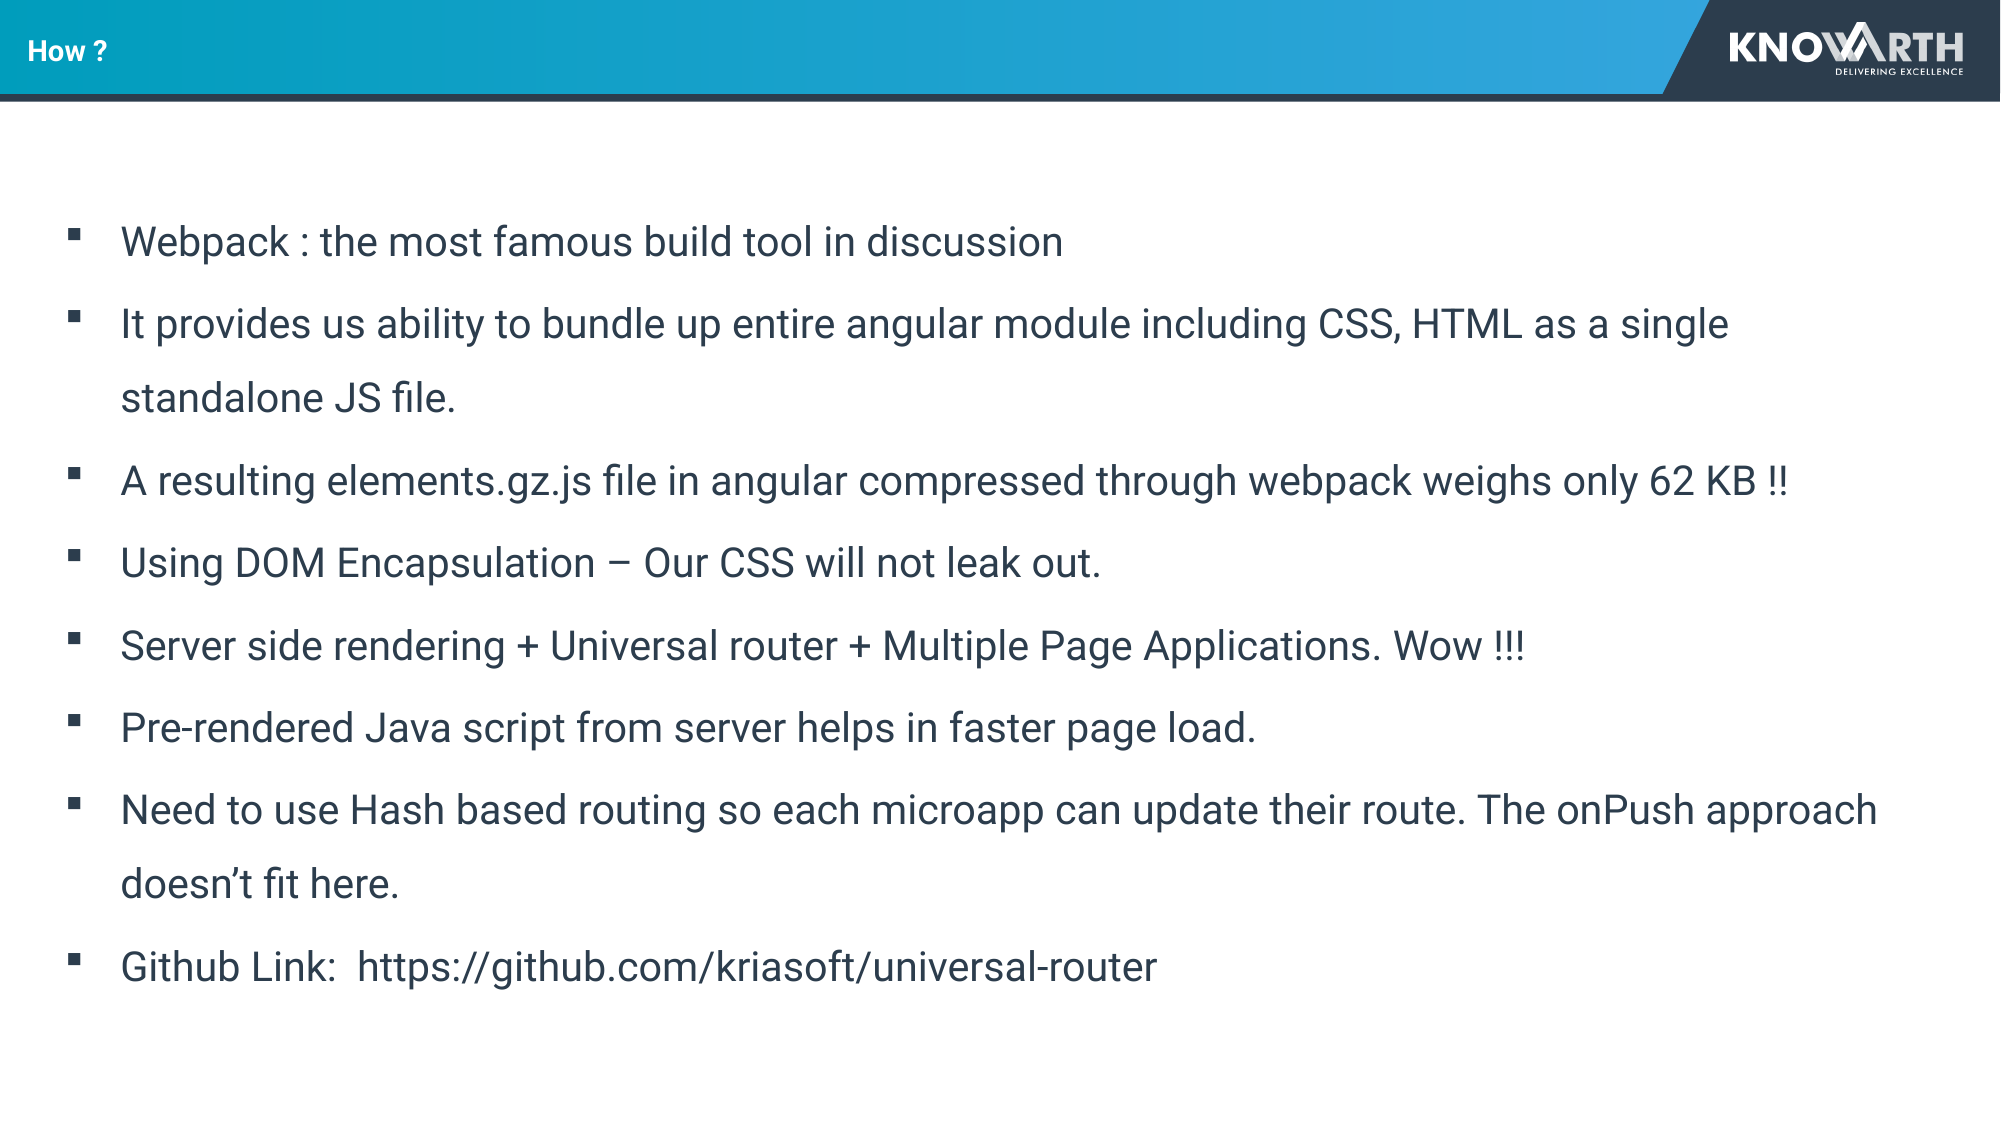

# How ?
Webpack : the most famous build tool in discussion
It provides us ability to bundle up entire angular module including CSS, HTML as a single standalone JS file.
A resulting elements.gz.js file in angular compressed through webpack weighs only 62 KB !!
Using DOM Encapsulation – Our CSS will not leak out.
Server side rendering + Universal router + Multiple Page Applications. Wow !!!
Pre-rendered Java script from server helps in faster page load.
Need to use Hash based routing so each microapp can update their route. The onPush approach doesn’t fit here.
Github Link:  https://github.com/kriasoft/universal-router